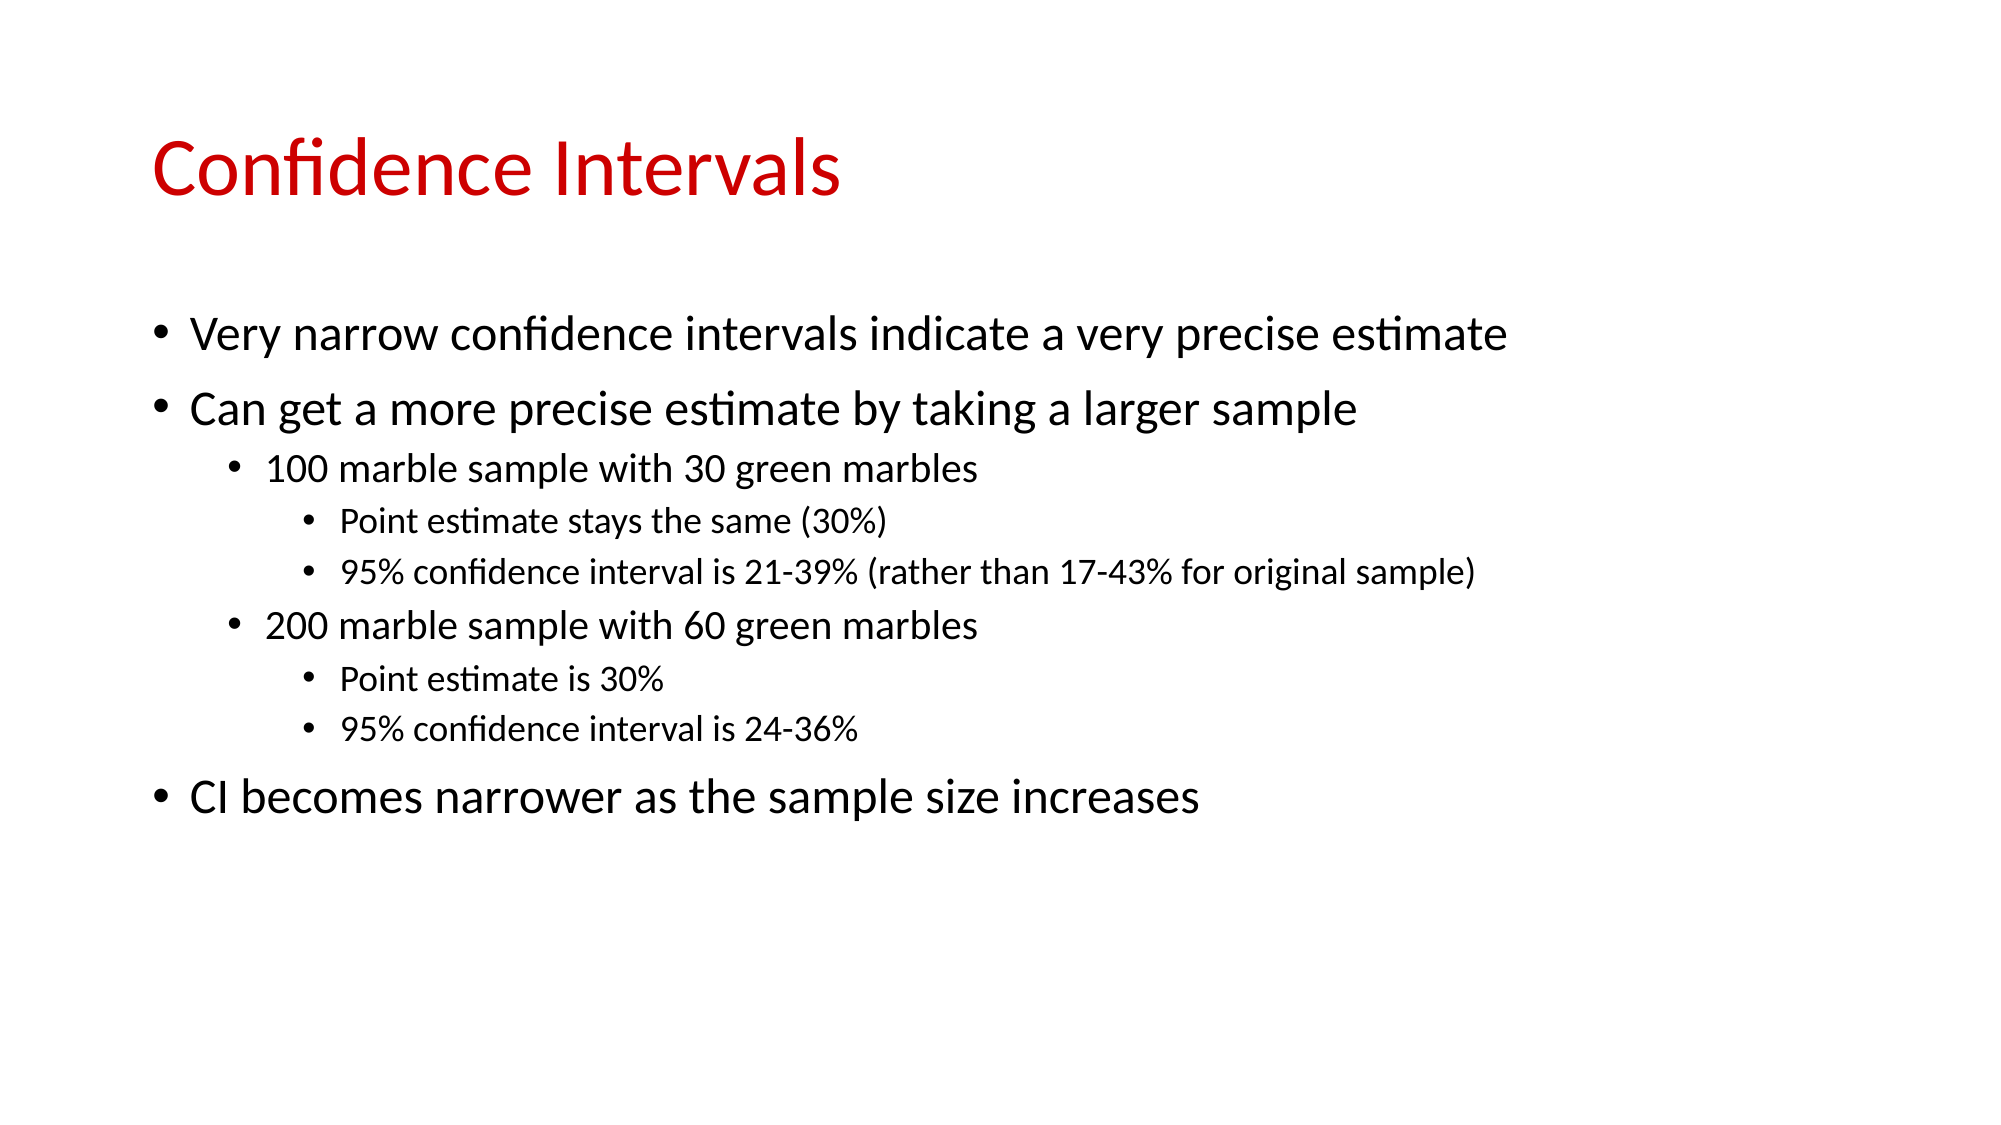

# Confidence Intervals
Very narrow confidence intervals indicate a very precise estimate
Can get a more precise estimate by taking a larger sample
100 marble sample with 30 green marbles
Point estimate stays the same (30%)
95% confidence interval is 21-39% (rather than 17-43% for original sample)
200 marble sample with 60 green marbles
Point estimate is 30%
95% confidence interval is 24-36%
CI becomes narrower as the sample size increases